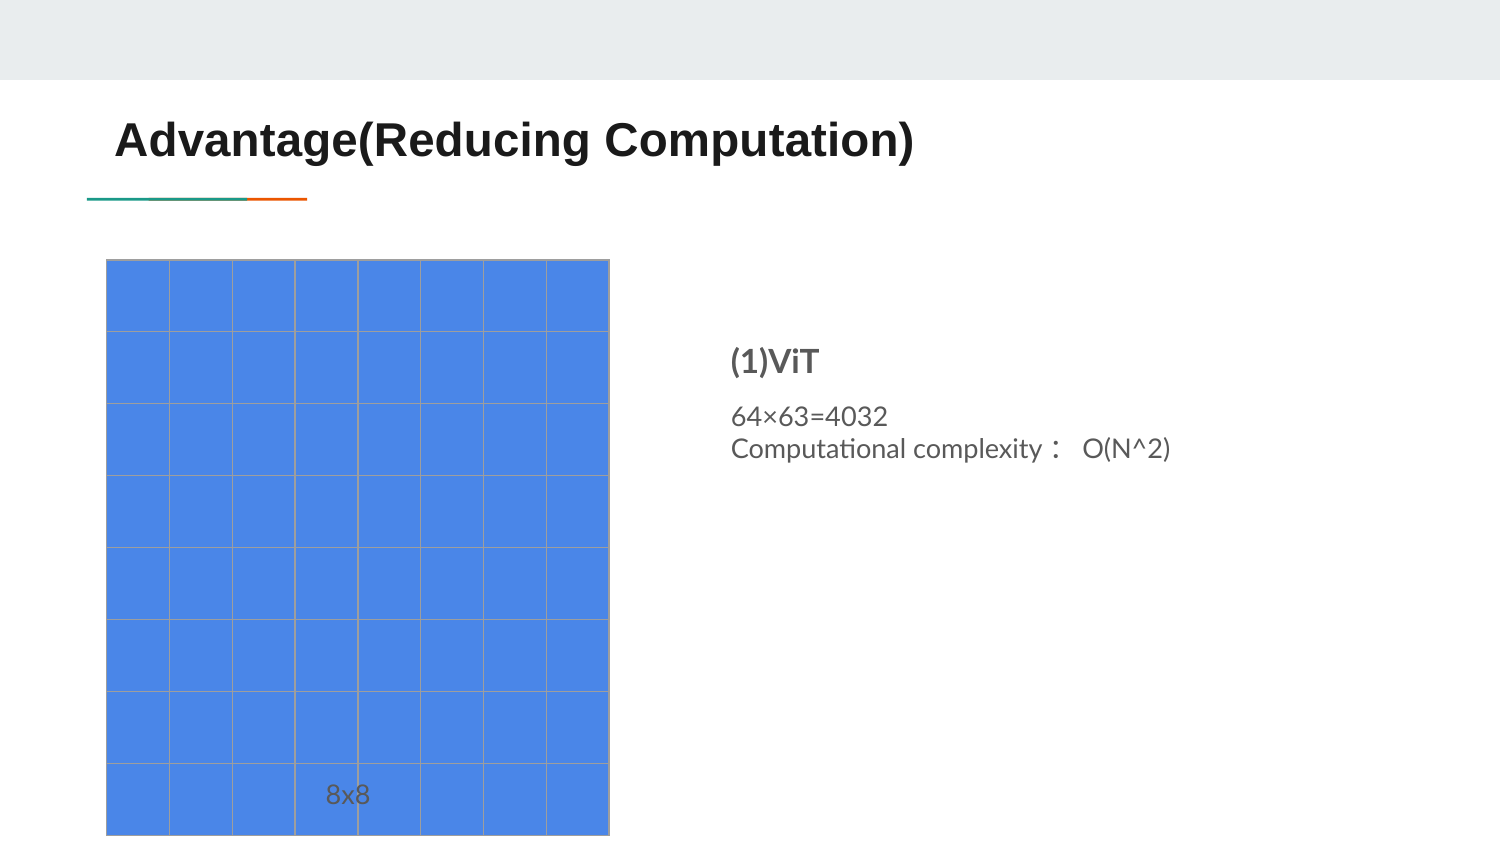

# Advantage(Reducing Computation)
|  |  |  |  |  |  |  |  |
| --- | --- | --- | --- | --- | --- | --- | --- |
|  |  |  |  |  |  |  |  |
|  |  |  |  |  |  |  |  |
|  |  |  |  |  |  |  |  |
|  |  |  |  |  |  |  |  |
|  |  |  |  |  |  |  |  |
|  |  |  |  |  |  |  |  |
|  |  |  |  |  |  |  |  |
(1)ViT

64×63=4032
Computational complexity：O(N^2)

8x8